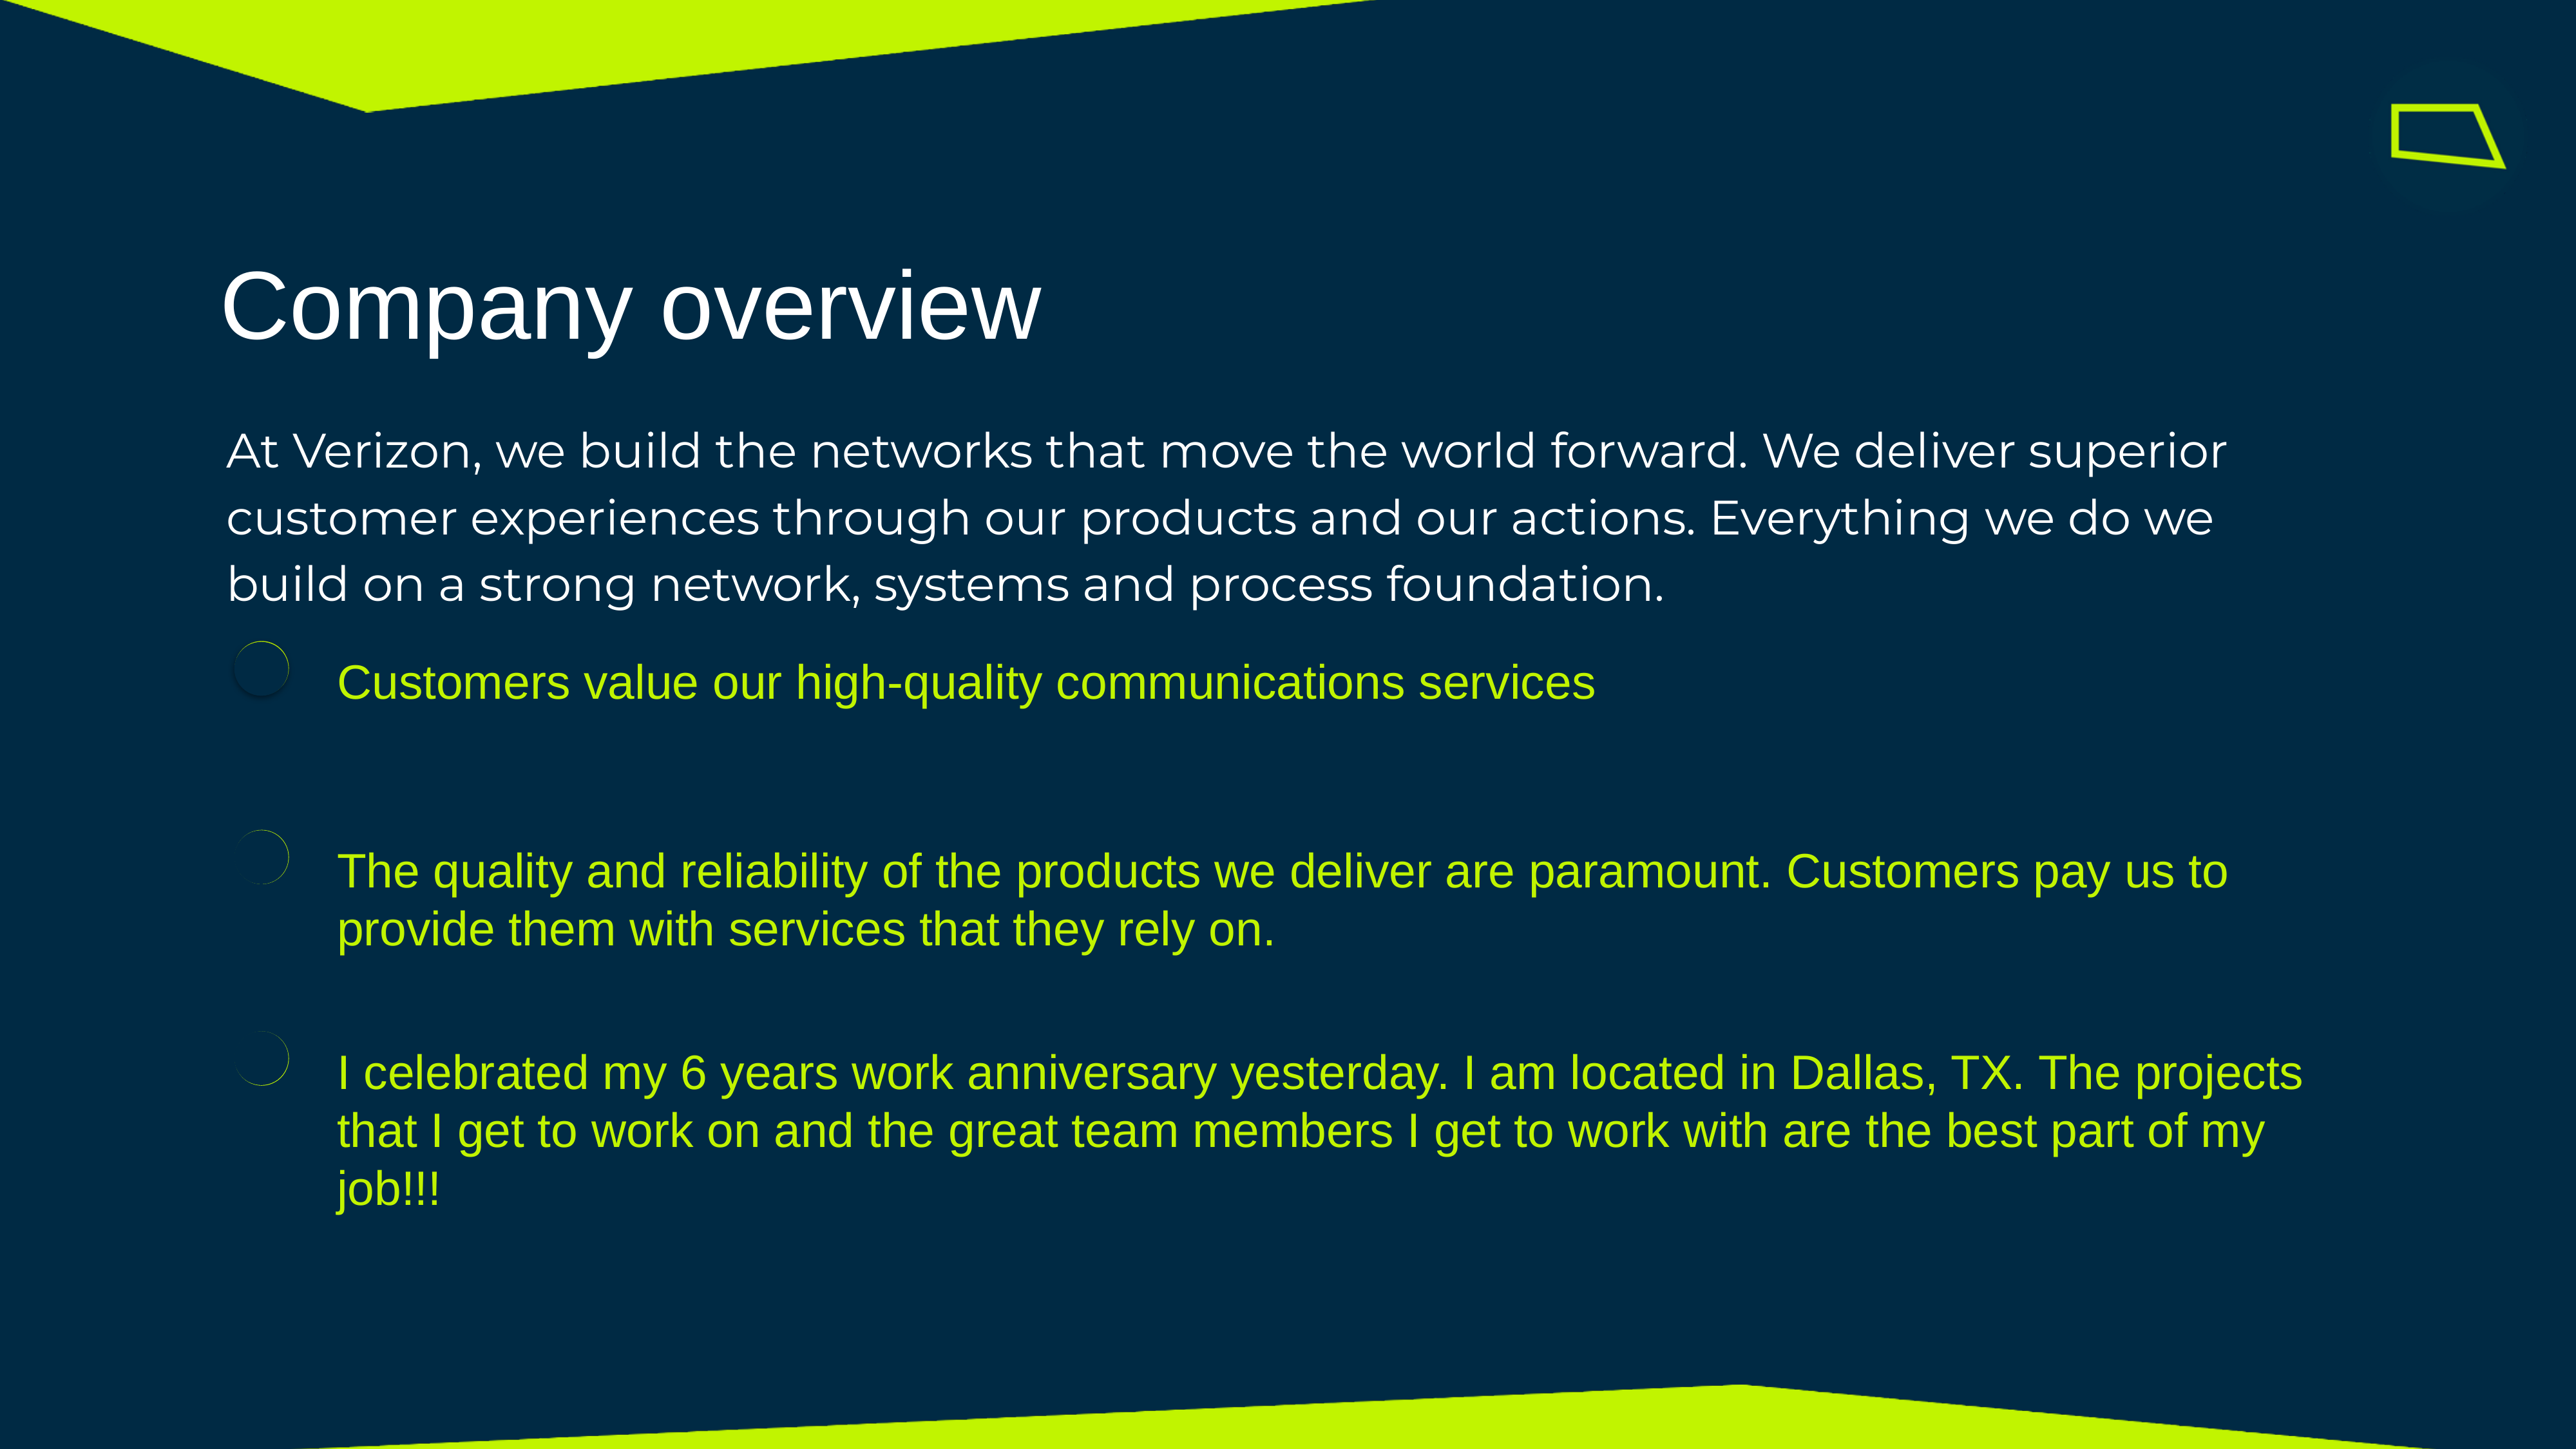

# Company overview

At Verizon, we build the networks that move the world forward. We deliver superior customer experiences through our products and our actions. Everything we do we build on a strong network, systems and process foundation.
Customers value our high-quality communications services

The quality and reliability of the products we deliver are paramount. Customers pay us to provide them with services that they rely on.

I celebrated my 6 years work anniversary yesterday. I am located in Dallas, TX. The projects that I get to work on and the great team members I get to work with are the best part of my job!!!